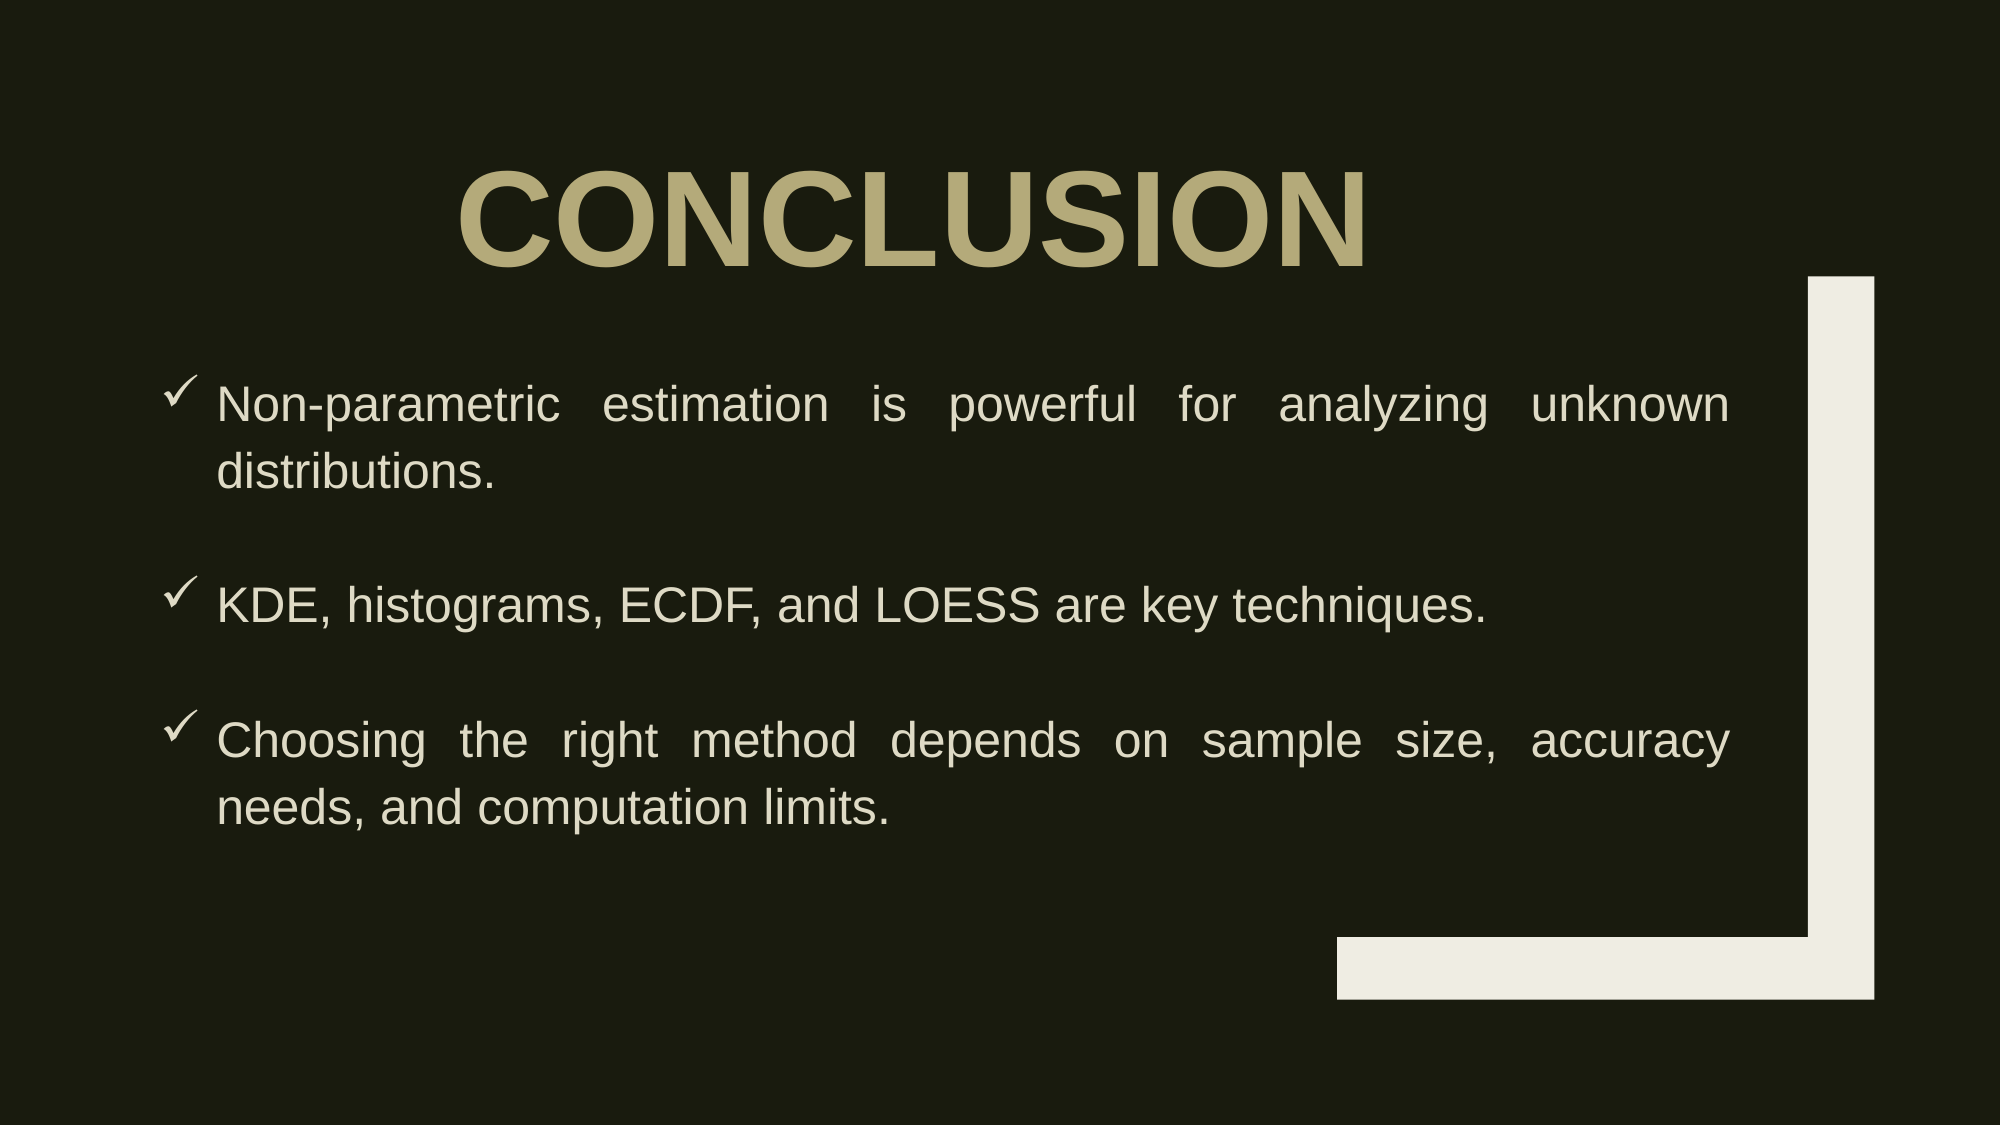

# Conclusion
Non-parametric estimation is powerful for analyzing unknown distributions.

KDE, histograms, ECDF, and LOESS are key techniques.

Choosing the right method depends on sample size, accuracy needs, and computation limits.